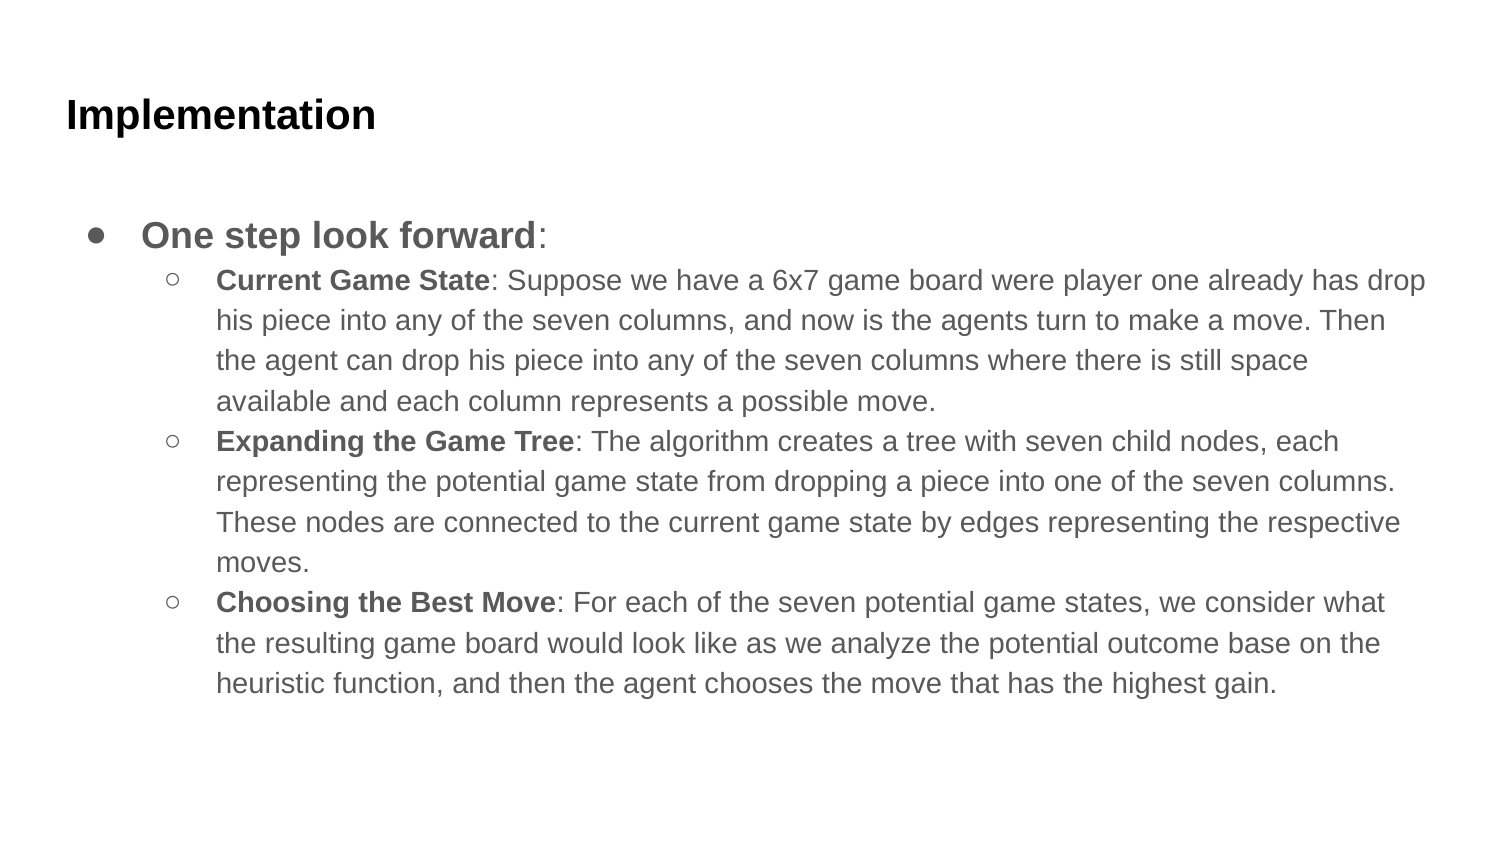

# Implementation
One step look forward:
Current Game State: Suppose we have a 6x7 game board were player one already has drop his piece into any of the seven columns, and now is the agents turn to make a move. Then the agent can drop his piece into any of the seven columns where there is still space available and each column represents a possible move.
Expanding the Game Tree: The algorithm creates a tree with seven child nodes, each representing the potential game state from dropping a piece into one of the seven columns. These nodes are connected to the current game state by edges representing the respective moves.
Choosing the Best Move: For each of the seven potential game states, we consider what the resulting game board would look like as we analyze the potential outcome base on the heuristic function, and then the agent chooses the move that has the highest gain.